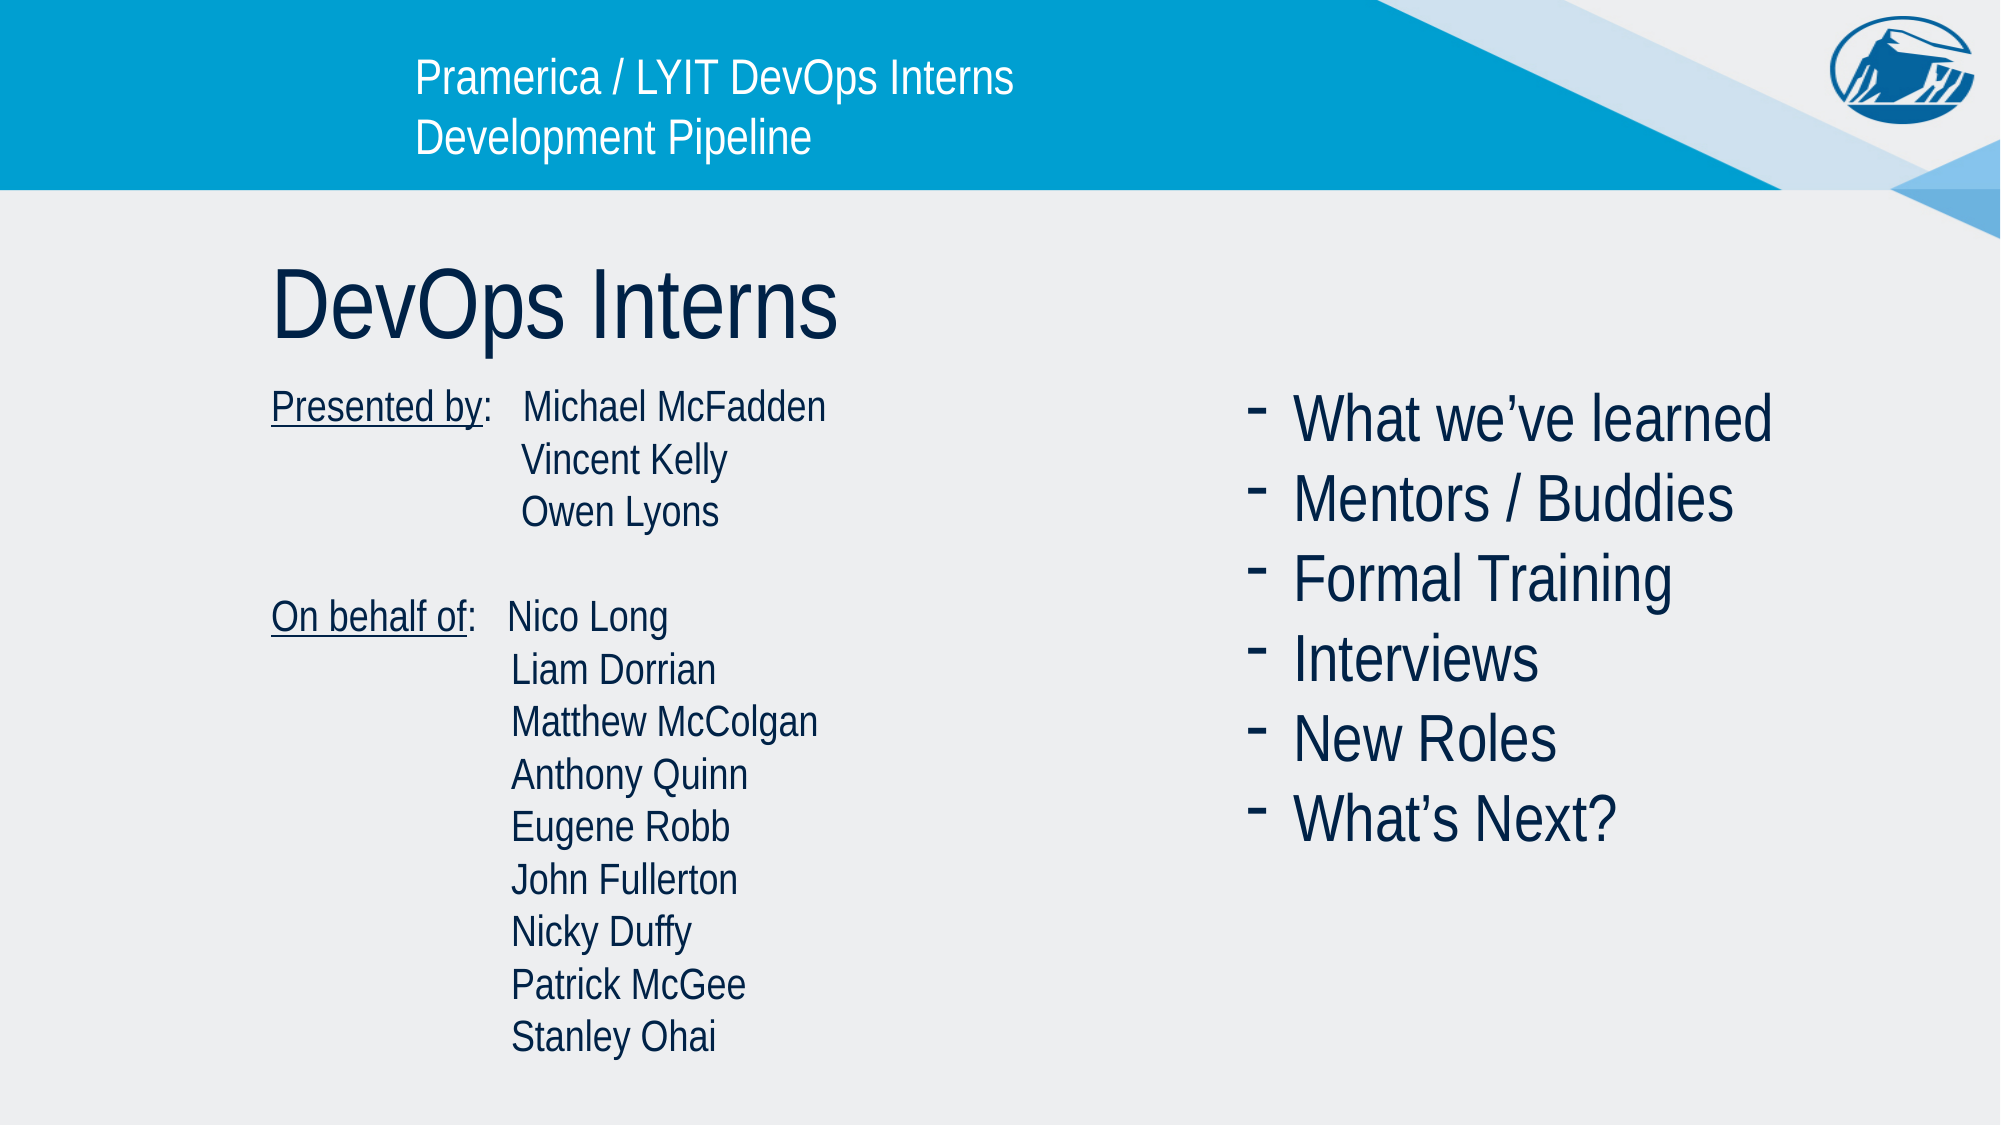

Pramerica / LYIT DevOps Interns Development Pipeline
DevOps Interns
What we’ve learned
Mentors / Buddies
Formal Training
Interviews
New Roles
What’s Next?
Presented by:   Michael McFadden
	          Vincent Kelly
                         Owen Lyons

On behalf of:   Nico Long
	         Liam Dorrian
                        Matthew McColgan
	         Anthony Quinn
	         Eugene Robb
	         John Fullerton
	         Nicky Duffy
	         Patrick McGee
	         Stanley Ohai